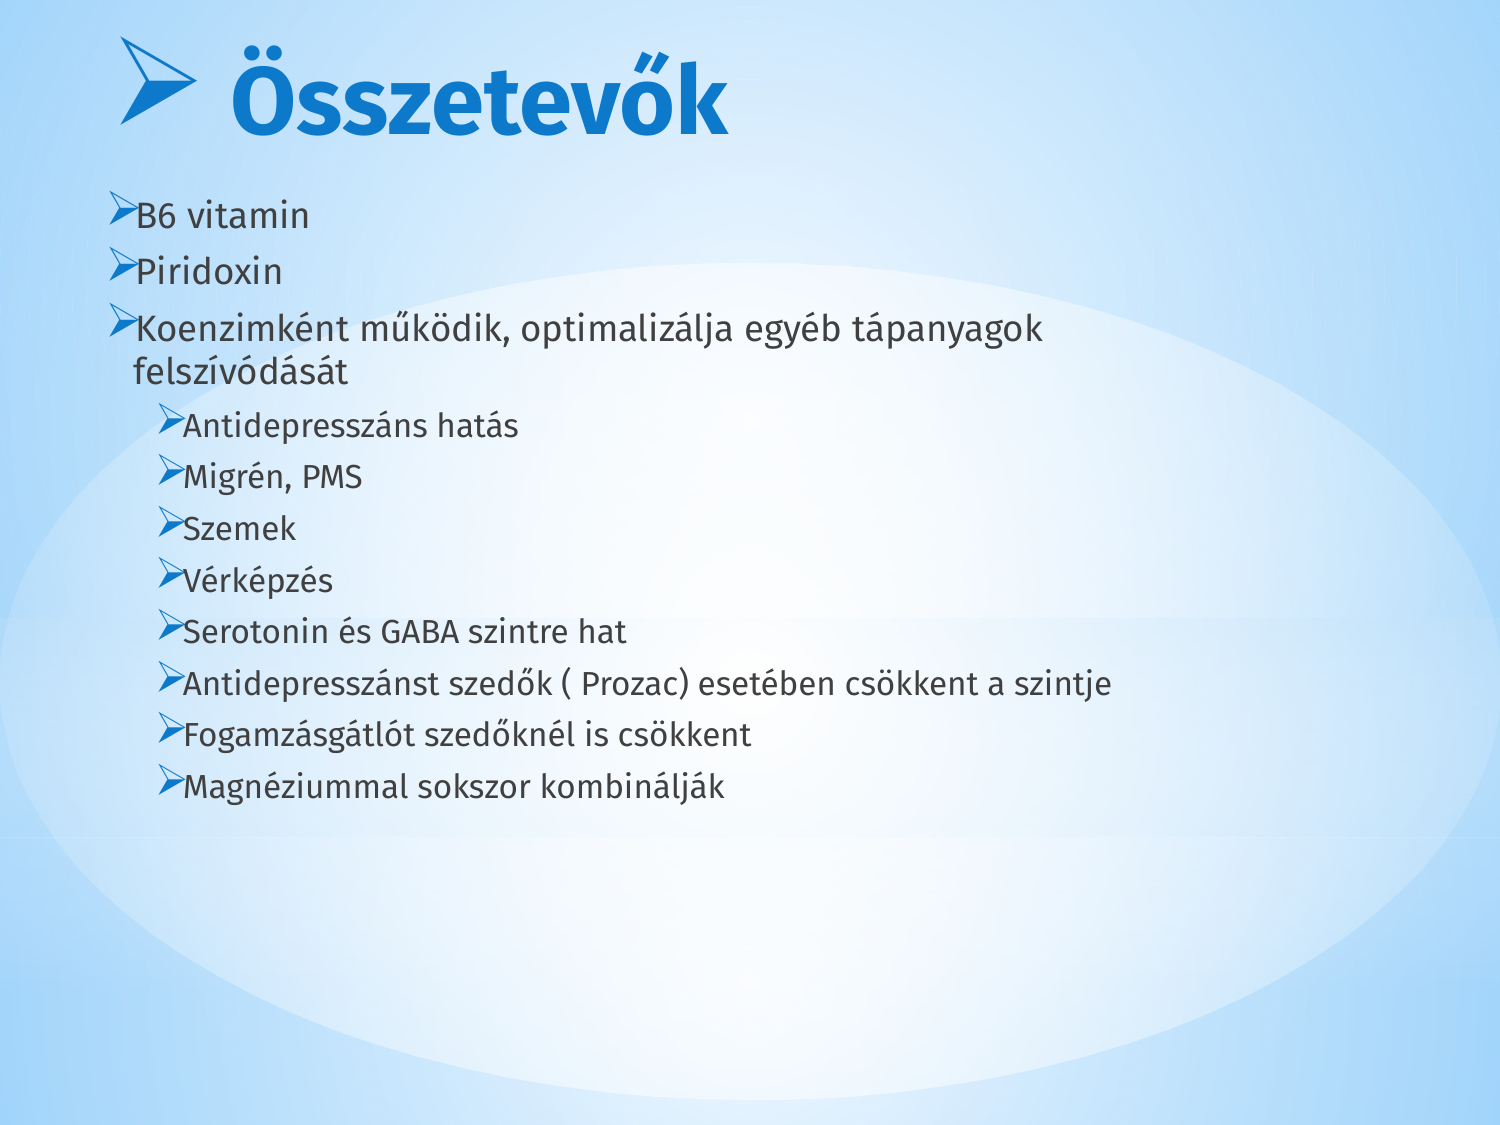

# Összetevők
B6 vitamin
Piridoxin
Koenzimként működik, optimalizálja egyéb tápanyagok felszívódását
Antidepresszáns hatás
Migrén, PMS
Szemek
Vérképzés
Serotonin és GABA szintre hat
Antidepresszánst szedők ( Prozac) esetében csökkent a szintje
Fogamzásgátlót szedőknél is csökkent
Magnéziummal sokszor kombinálják